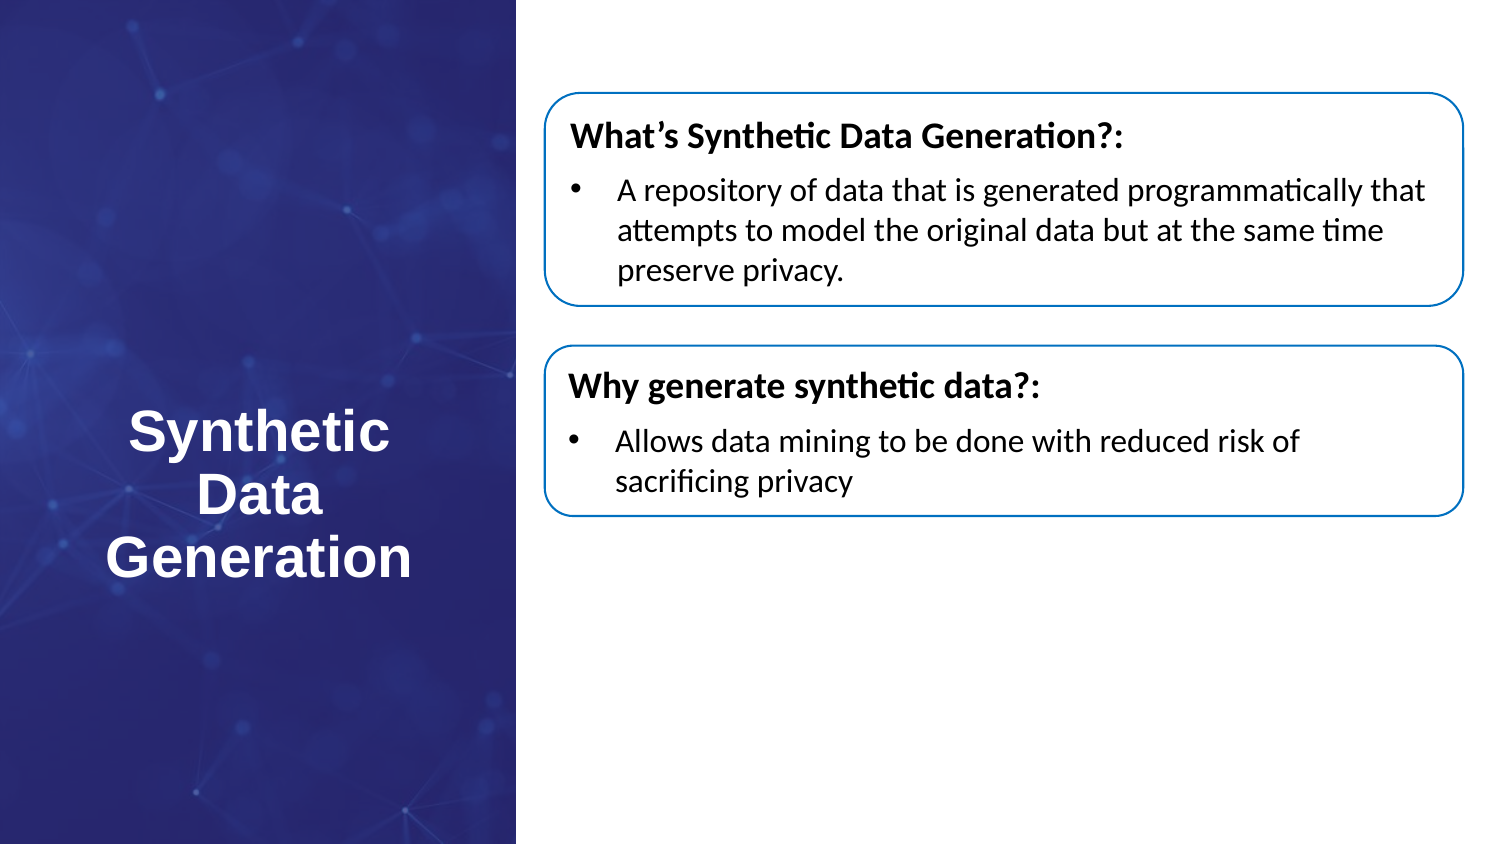

What’s Synthetic Data Generation?:
A repository of data that is generated programmatically that attempts to model the original data but at the same time preserve privacy.
Why generate synthetic data?:
Allows data mining to be done with reduced risk of sacrificing privacy
# Synthetic Data Generation